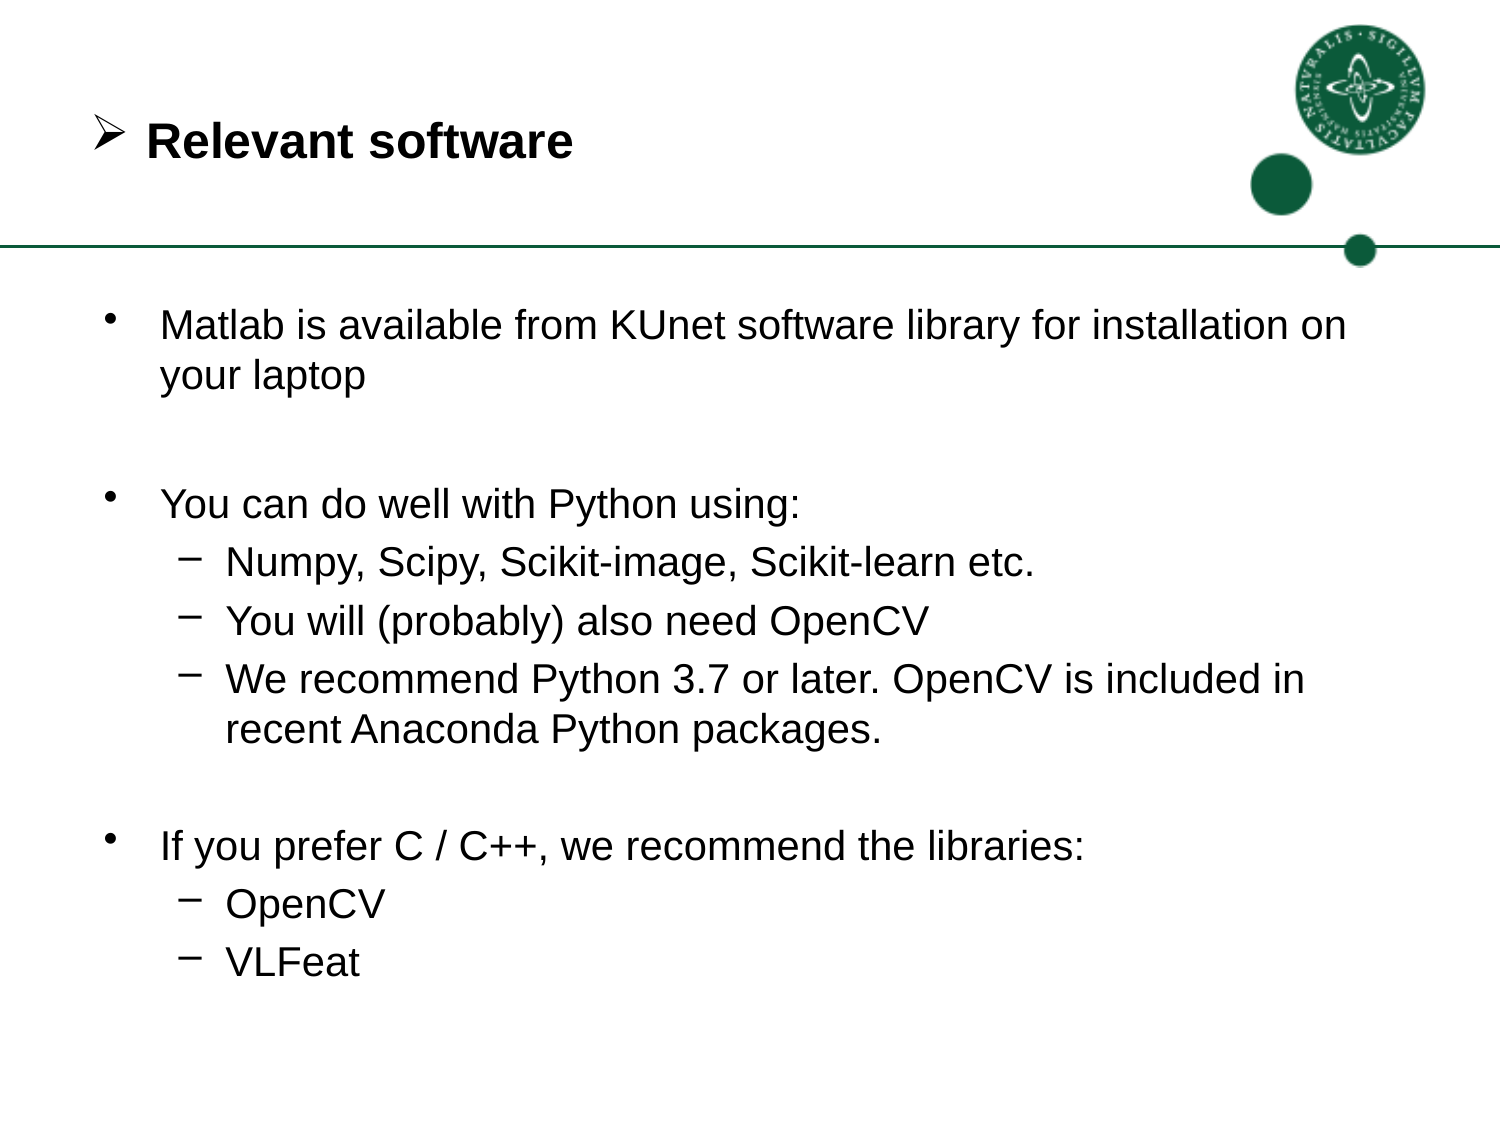

# Relevant software
Matlab is available from KUnet software library for installation on your laptop

You can do well with Python using:
Numpy, Scipy, Scikit-image, Scikit-learn etc.
You will (probably) also need OpenCV
We recommend Python 3.7 or later. OpenCV is included in recent Anaconda Python packages.

If you prefer C / C++, we recommend the libraries:
OpenCV
VLFeat